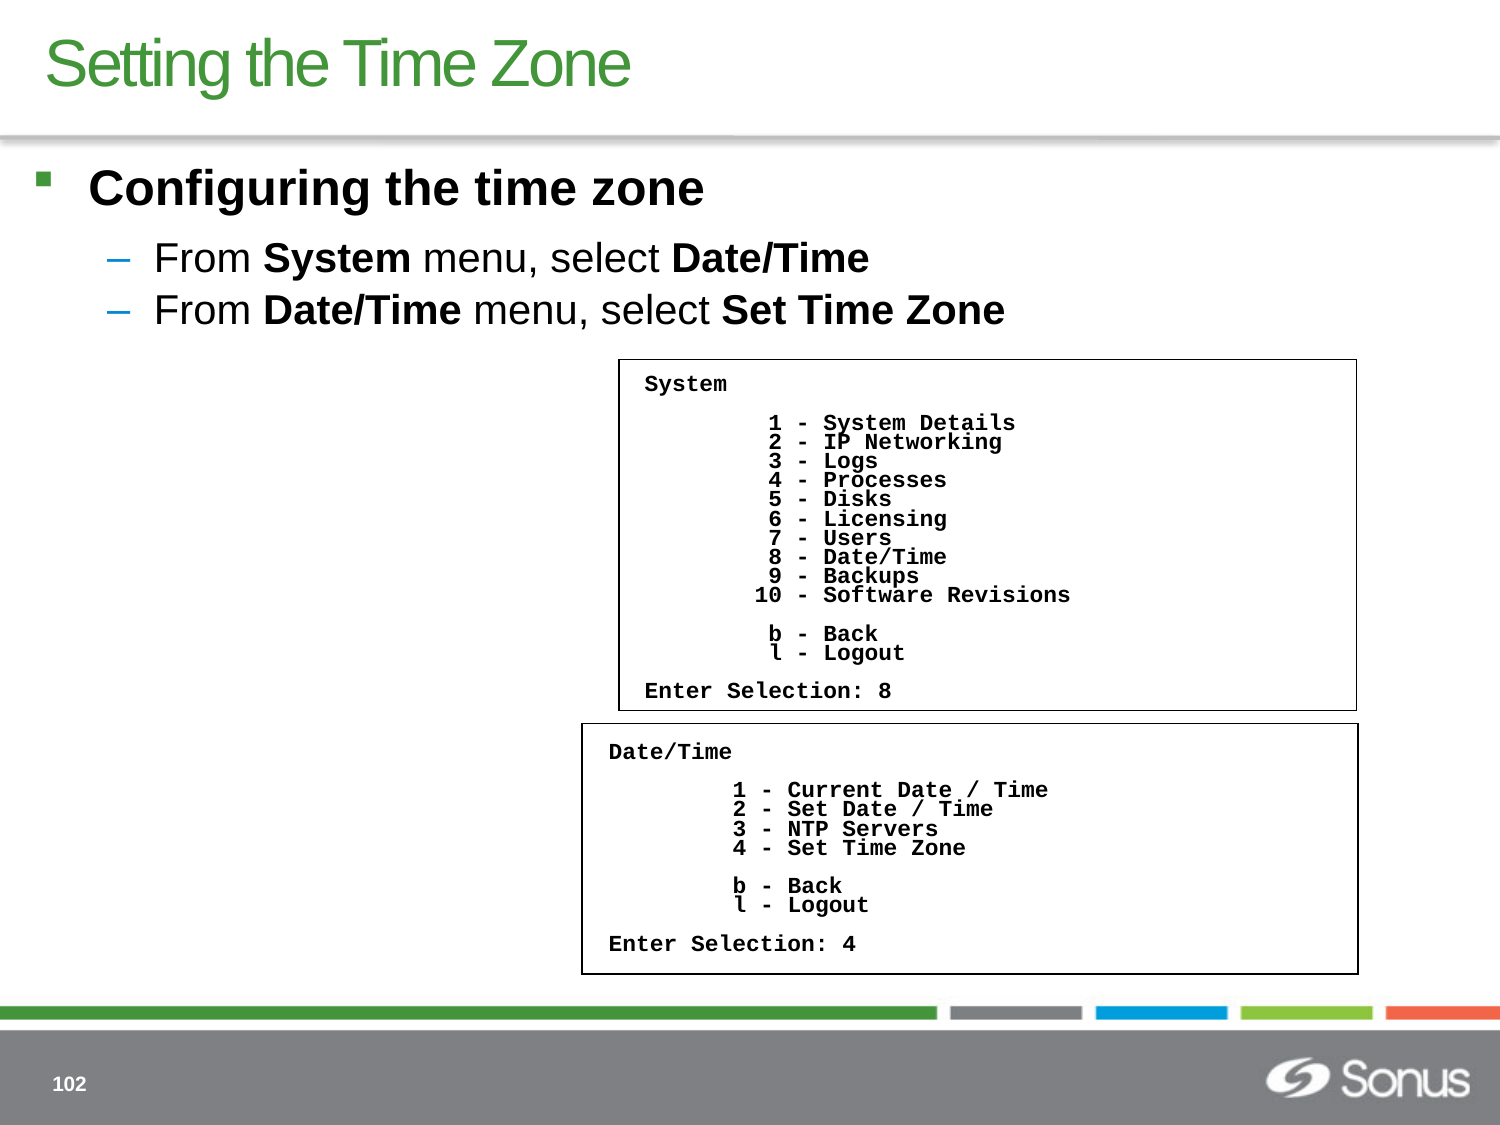

# Setting the Time Zone
Configuring the time zone
From System menu, select Date/Time
From Date/Time menu, select Set Time Zone

System

         1 - System Details
         2 - IP Networking
         3 - Logs
         4 - Processes
         5 - Disks
         6 - Licensing
         7 - Users
         8 - Date/Time
         9 - Backups
        10 - Software Revisions

         b - Back
         l - Logout

Enter Selection: 8

Date/Time

         1 - Current Date / Time
         2 - Set Date / Time
         3 - NTP Servers
         4 - Set Time Zone

         b - Back
         l - Logout

Enter Selection: 4